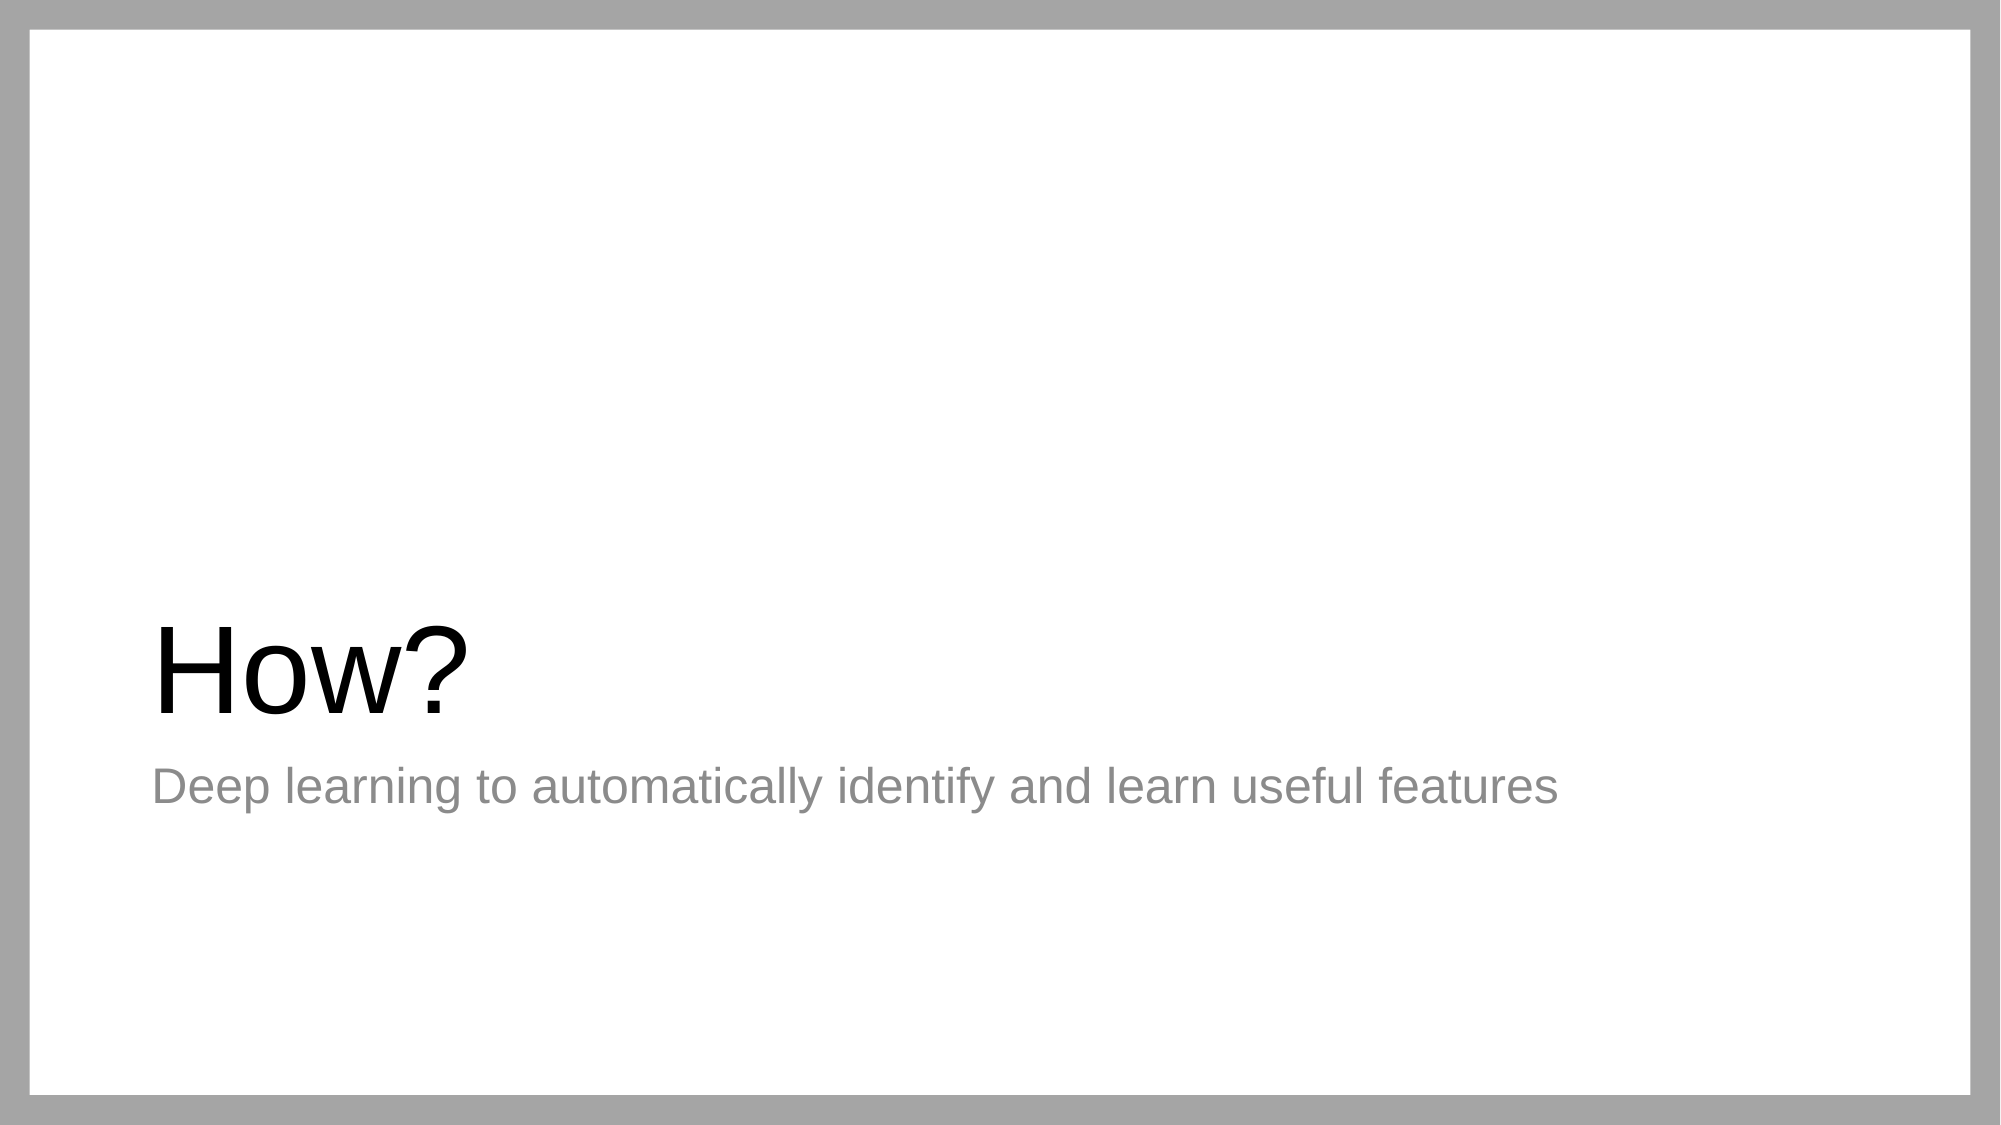

# How?
Deep learning to automatically identify and learn useful features